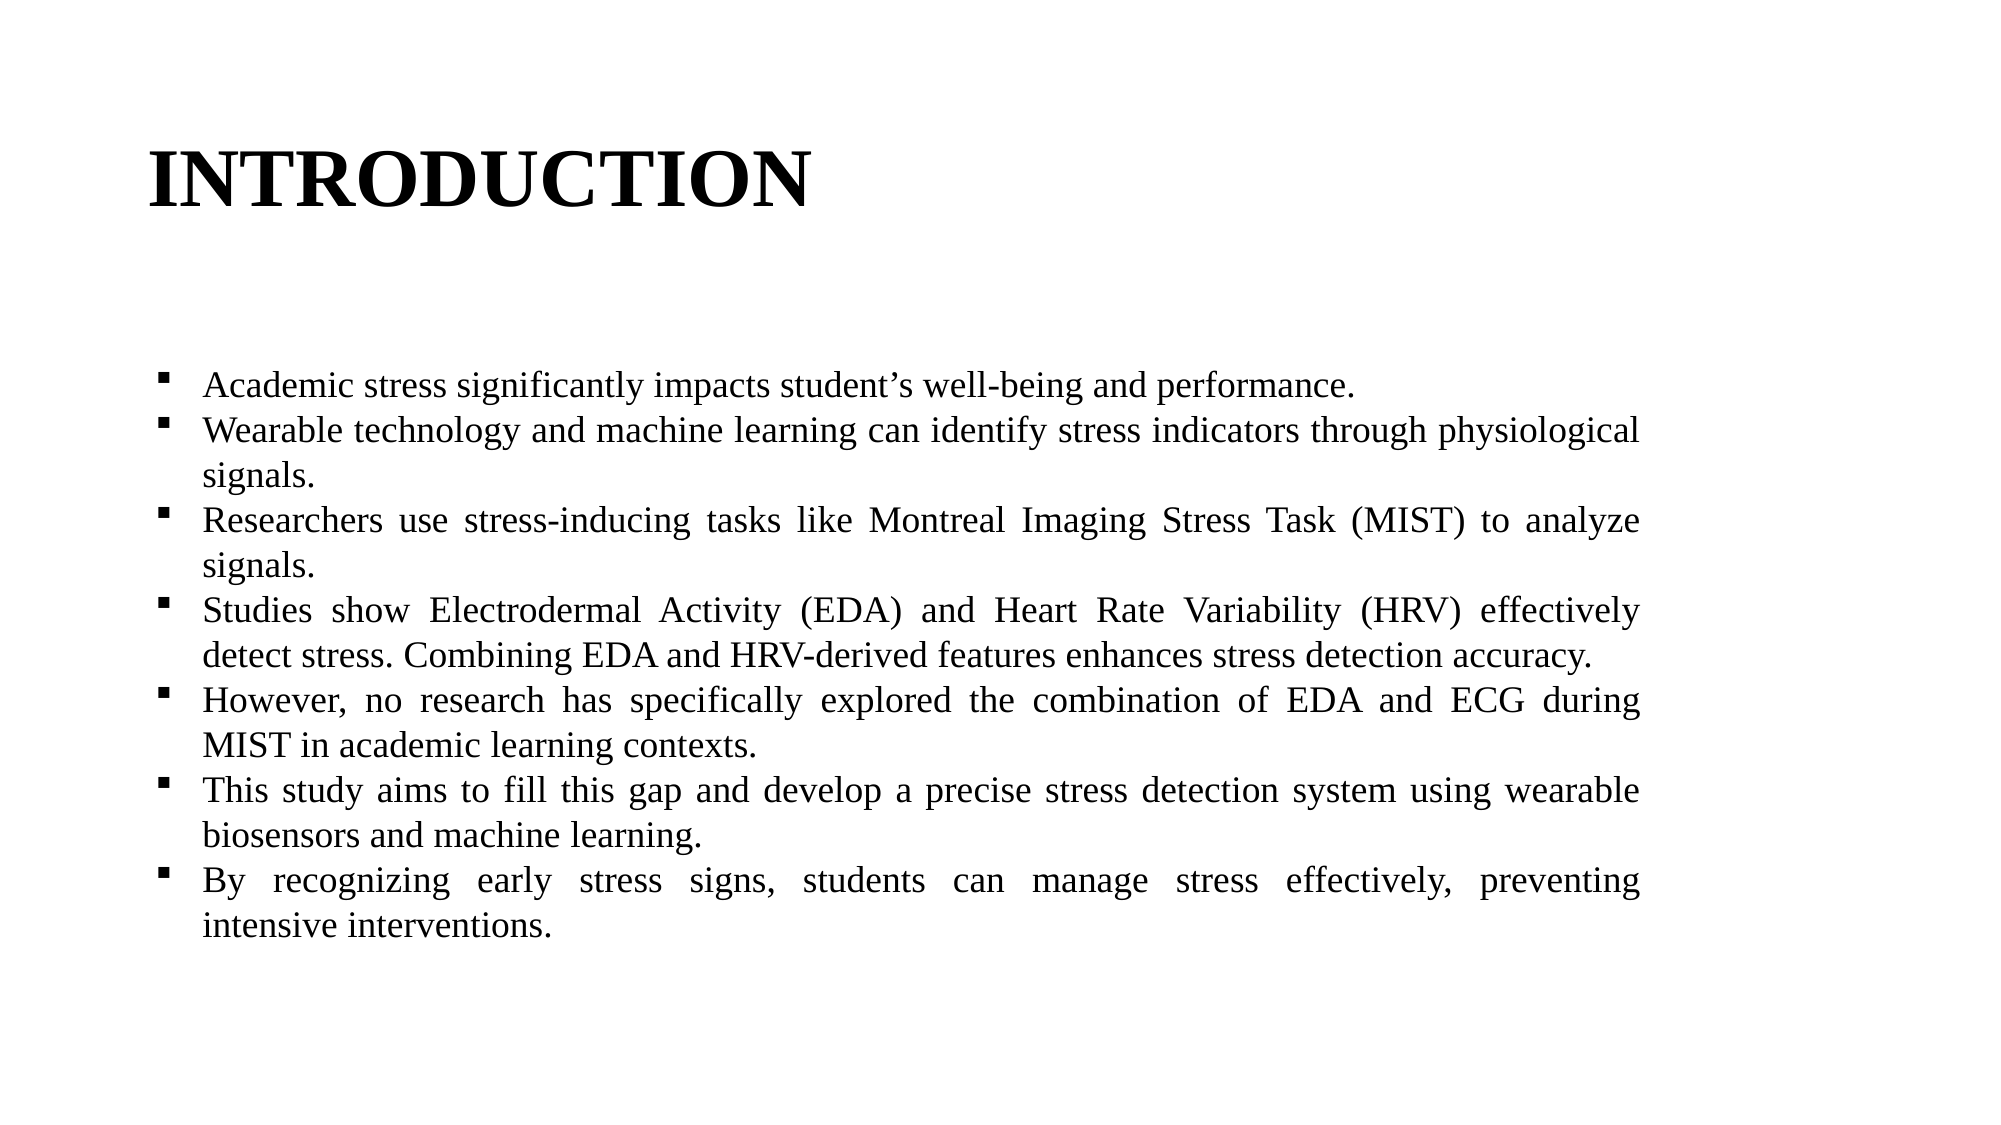

INTRODUCTION
Academic stress significantly impacts student’s well-being and performance.
Wearable technology and machine learning can identify stress indicators through physiological signals.
Researchers use stress-inducing tasks like Montreal Imaging Stress Task (MIST) to analyze signals.
Studies show Electrodermal Activity (EDA) and Heart Rate Variability (HRV) effectively detect stress. Combining EDA and HRV-derived features enhances stress detection accuracy.
However, no research has specifically explored the combination of EDA and ECG during MIST in academic learning contexts.
This study aims to fill this gap and develop a precise stress detection system using wearable biosensors and machine learning.
By recognizing early stress signs, students can manage stress effectively, preventing intensive interventions.